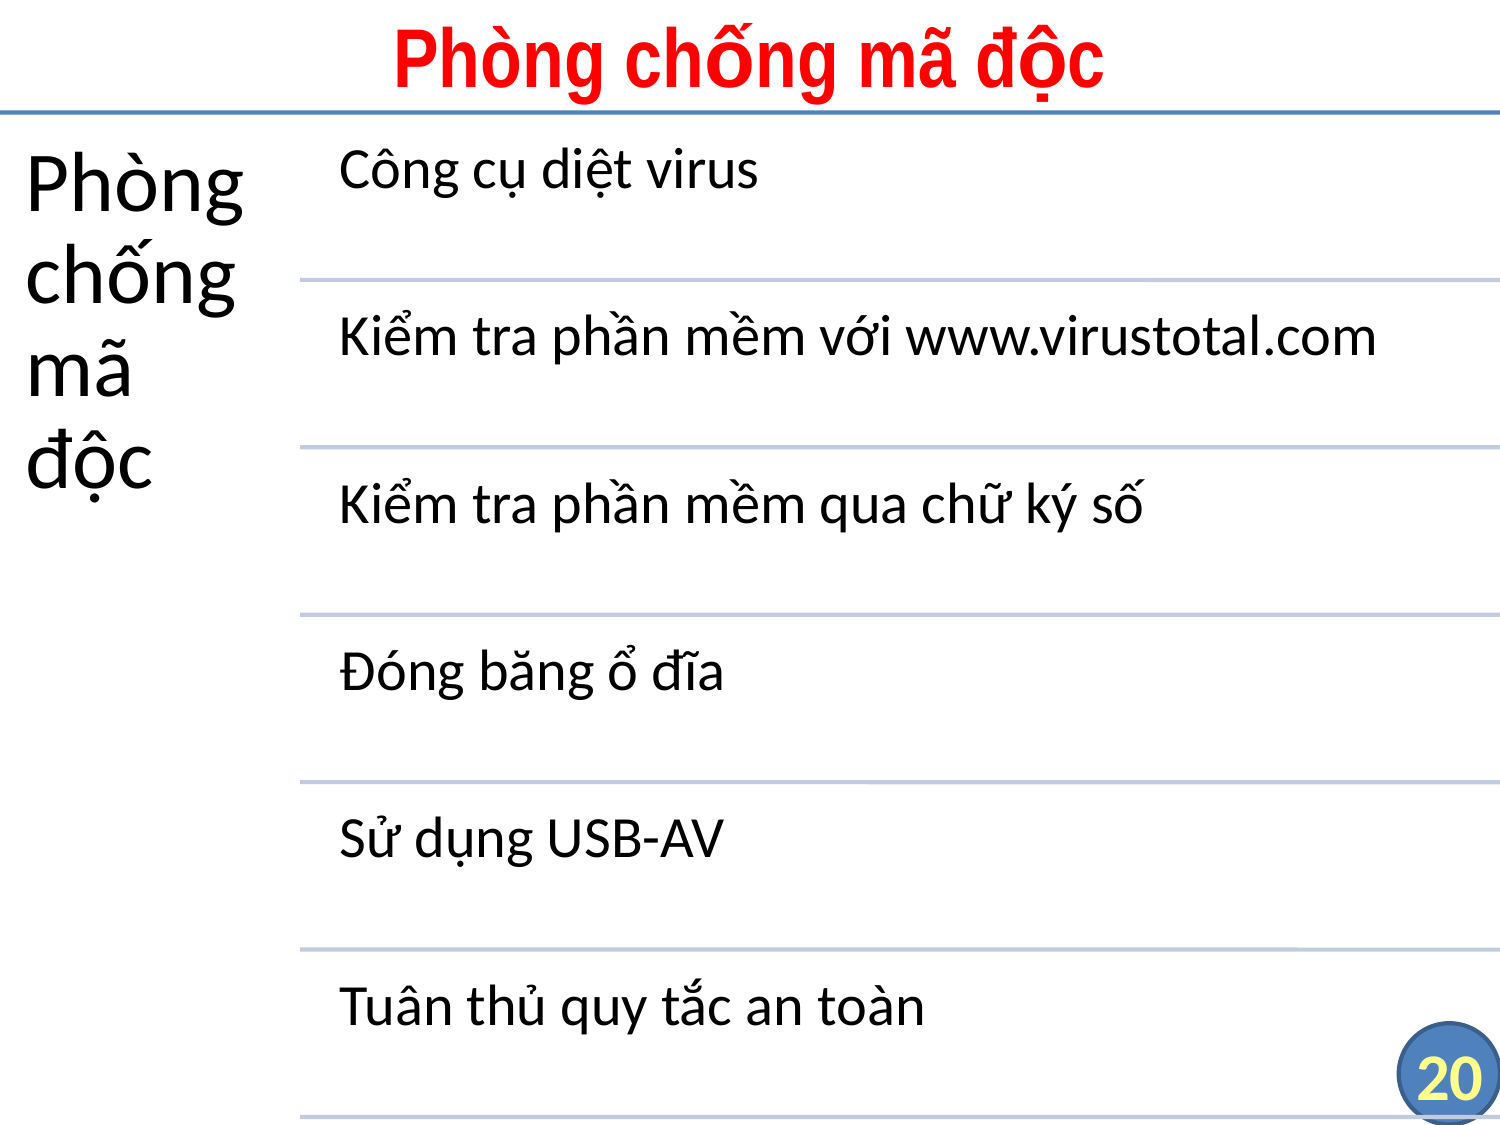

# Phòng chống mã độc
Phòng chống mã độc
Công cụ diệt virus
Kiểm tra phần mềm với www.virustotal.com
Kiểm tra phần mềm qua chữ ký số
Đóng băng ổ đĩa
Sử dụng USB-AV
Tuân thủ quy tắc an toàn
20